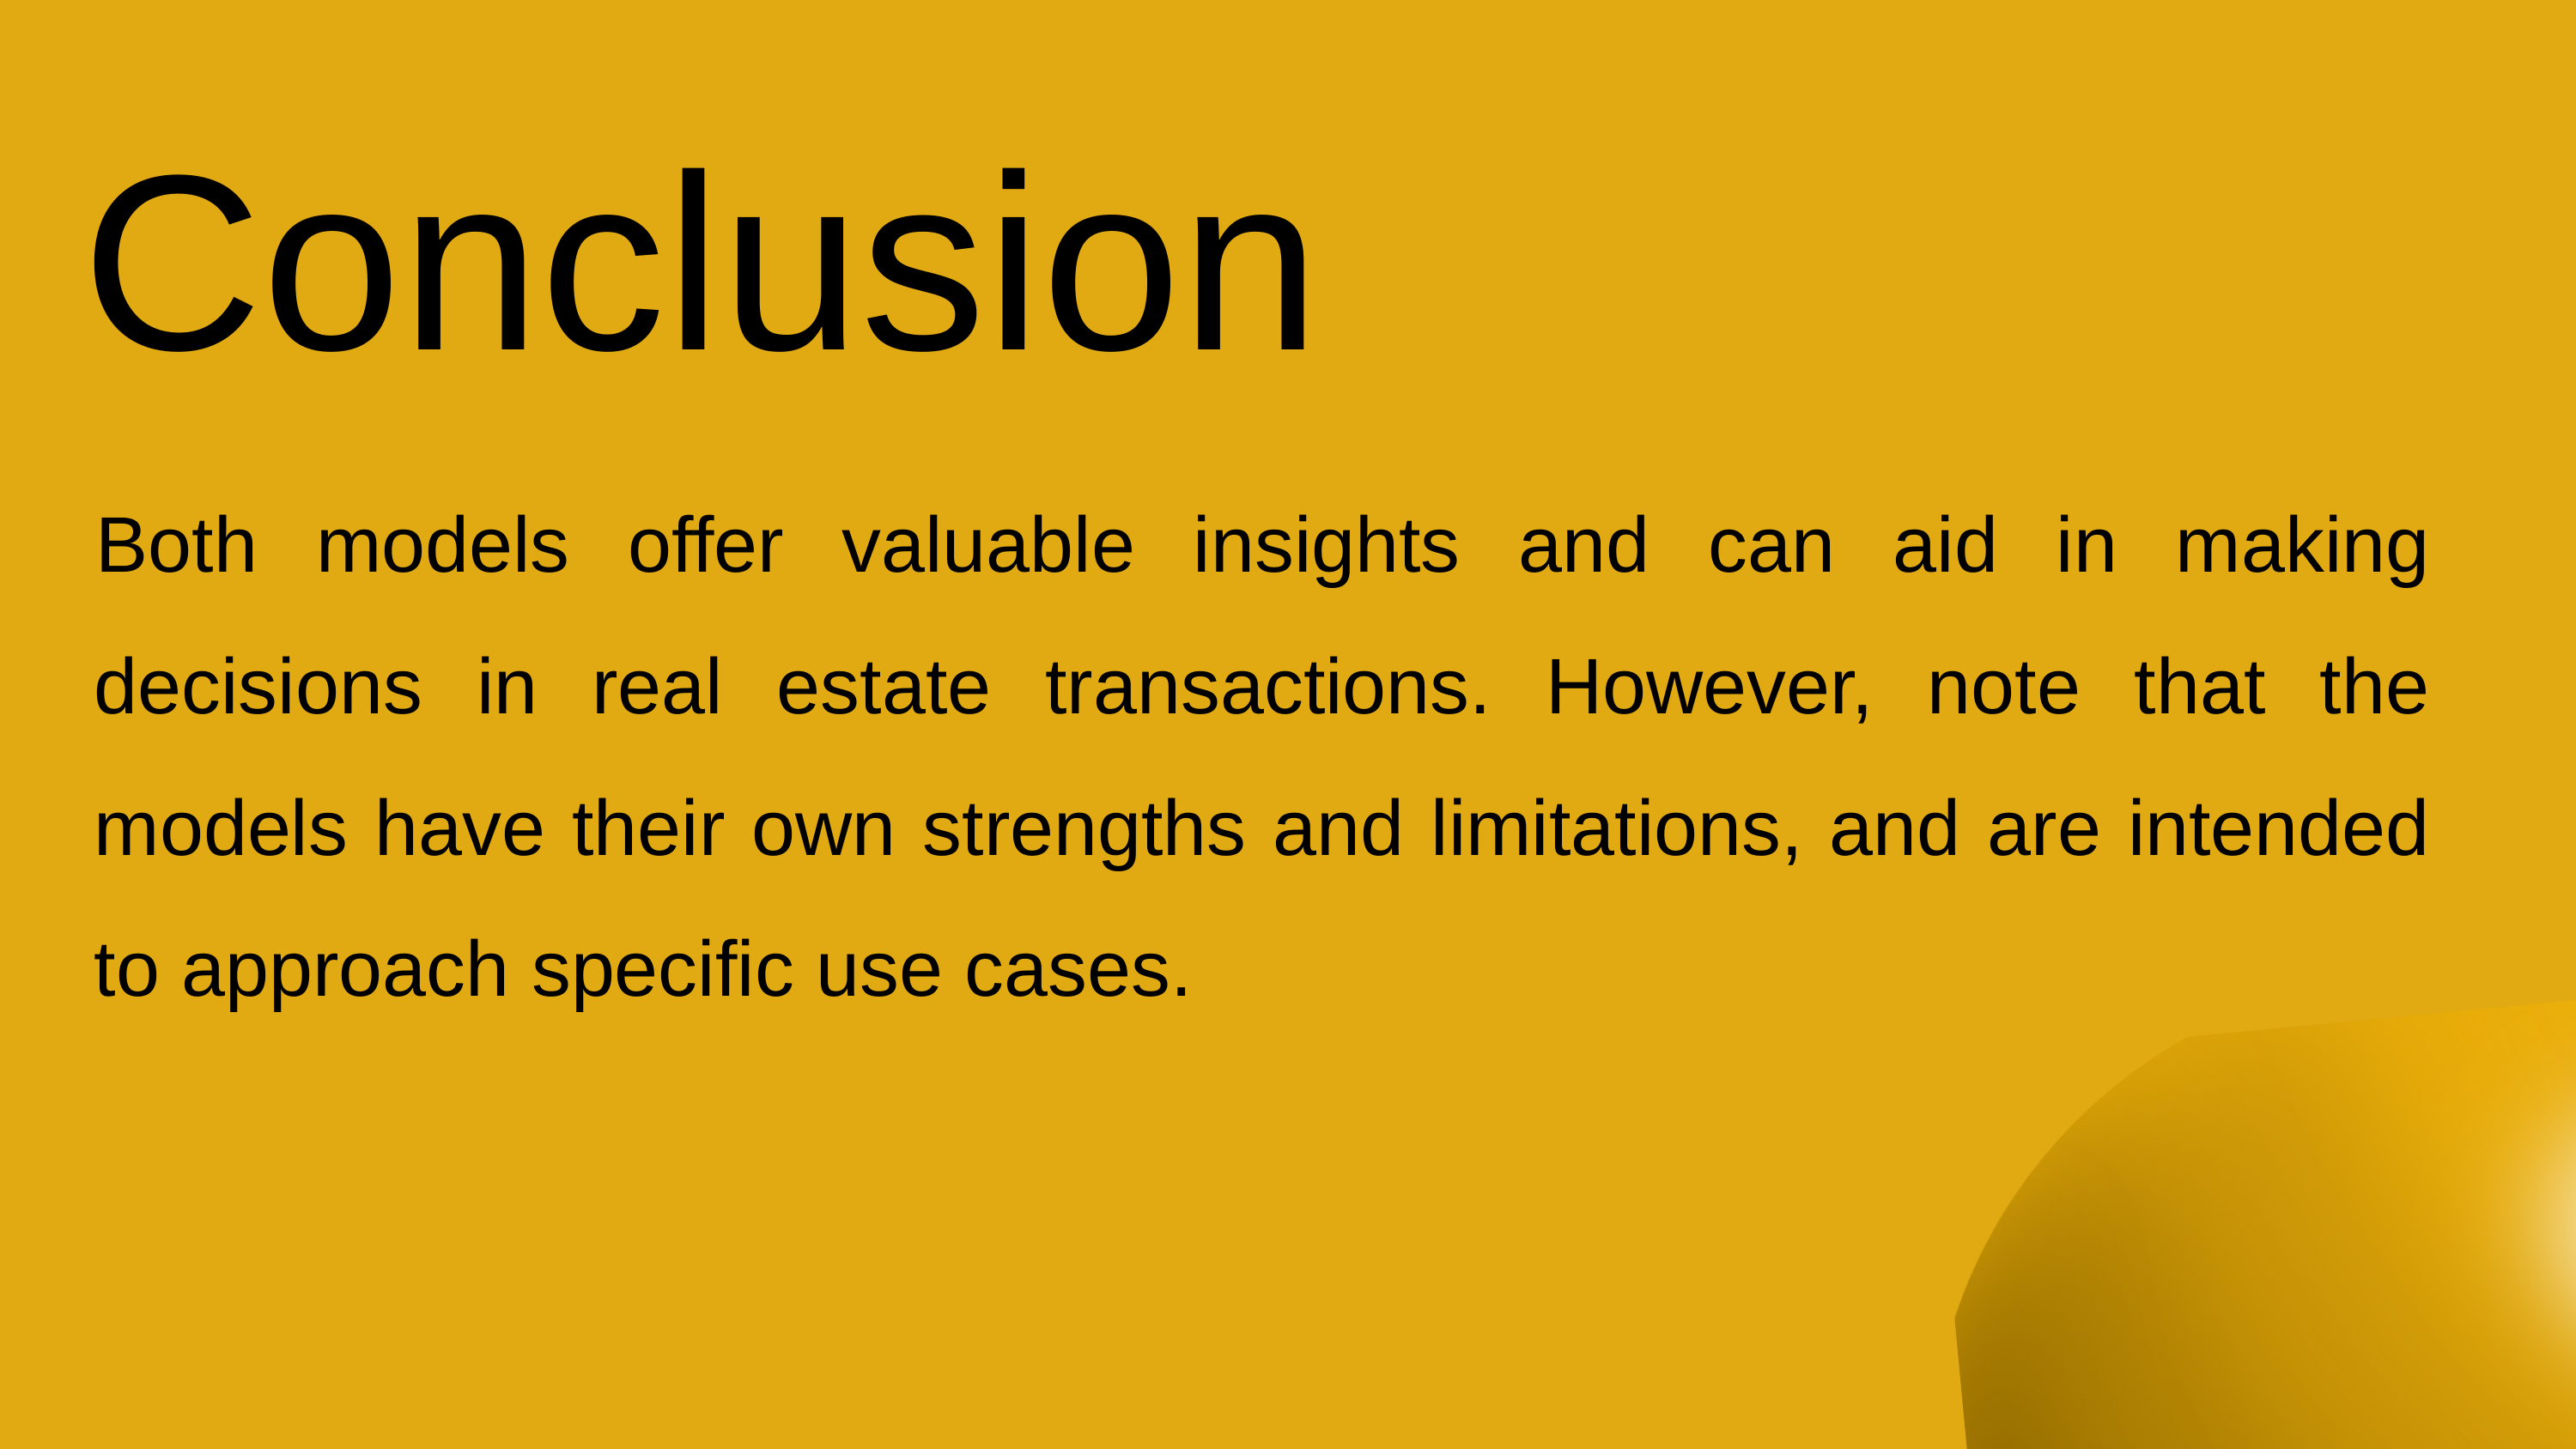

Conclusion
Both models offer valuable insights and can aid in making decisions in real estate transactions. However, note that the models have their own strengths and limitations, and are intended to approach specific use cases.